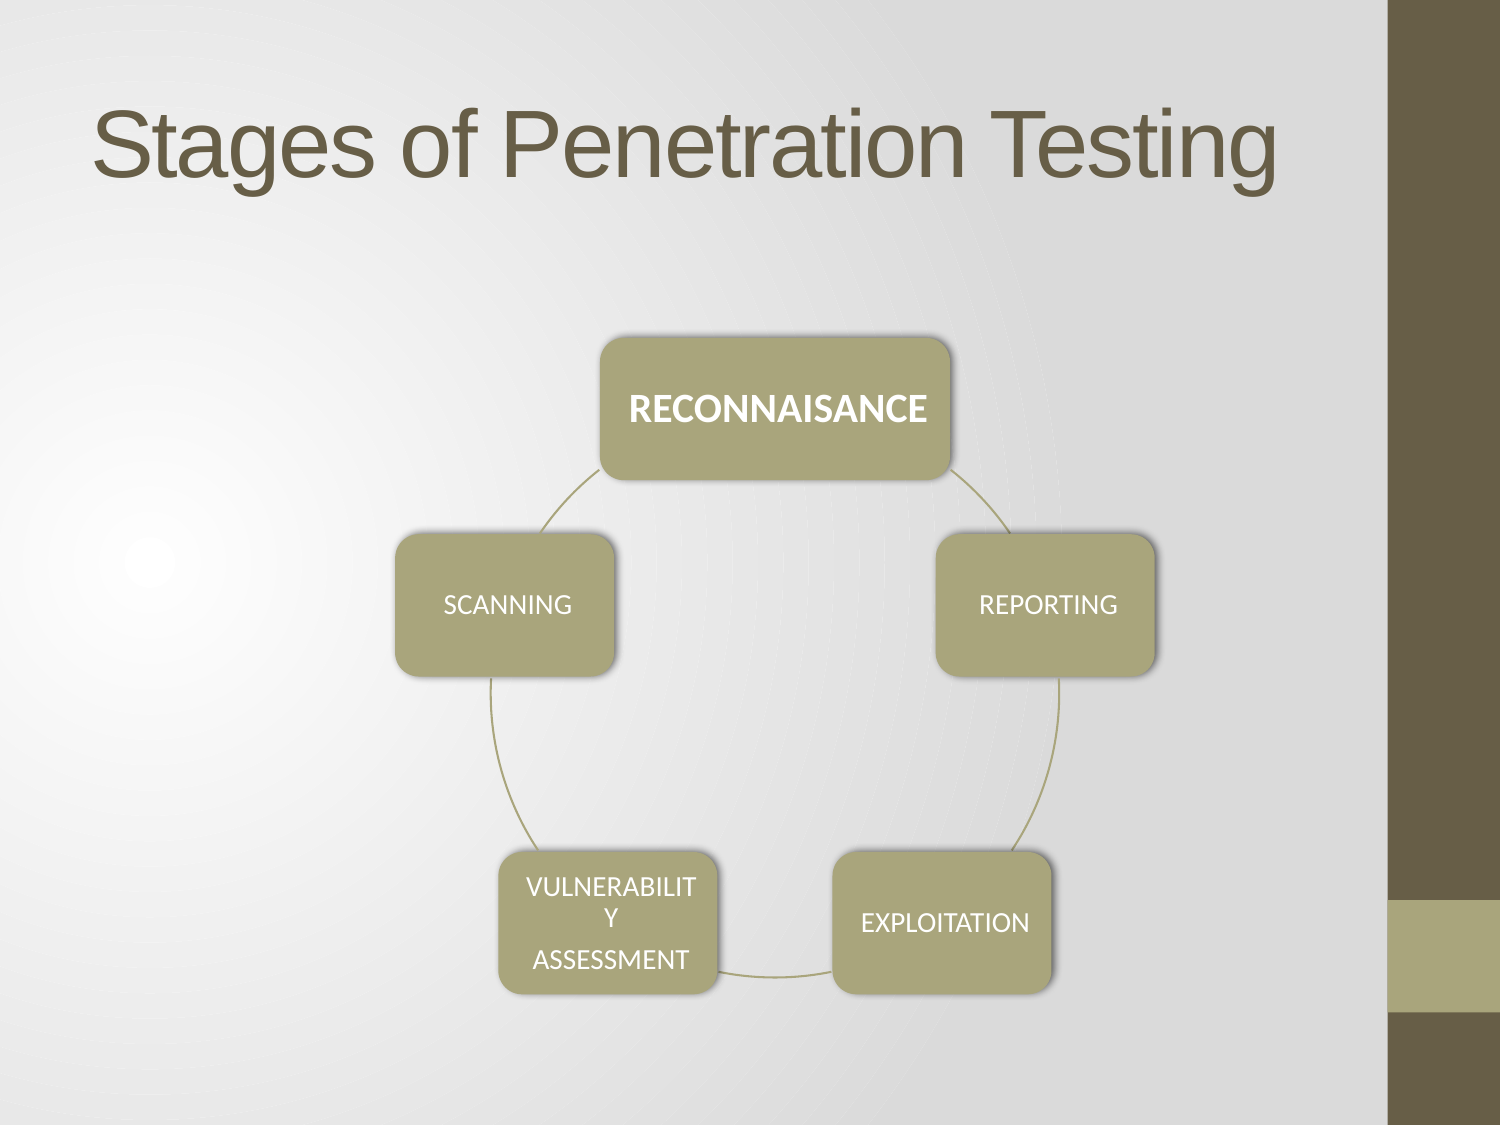

# Stages of Penetration Testing
RECONNAISANCE
REPORTING
EXPLOITATION
VULNERABILITY
ASSESSMENT
SCANNING